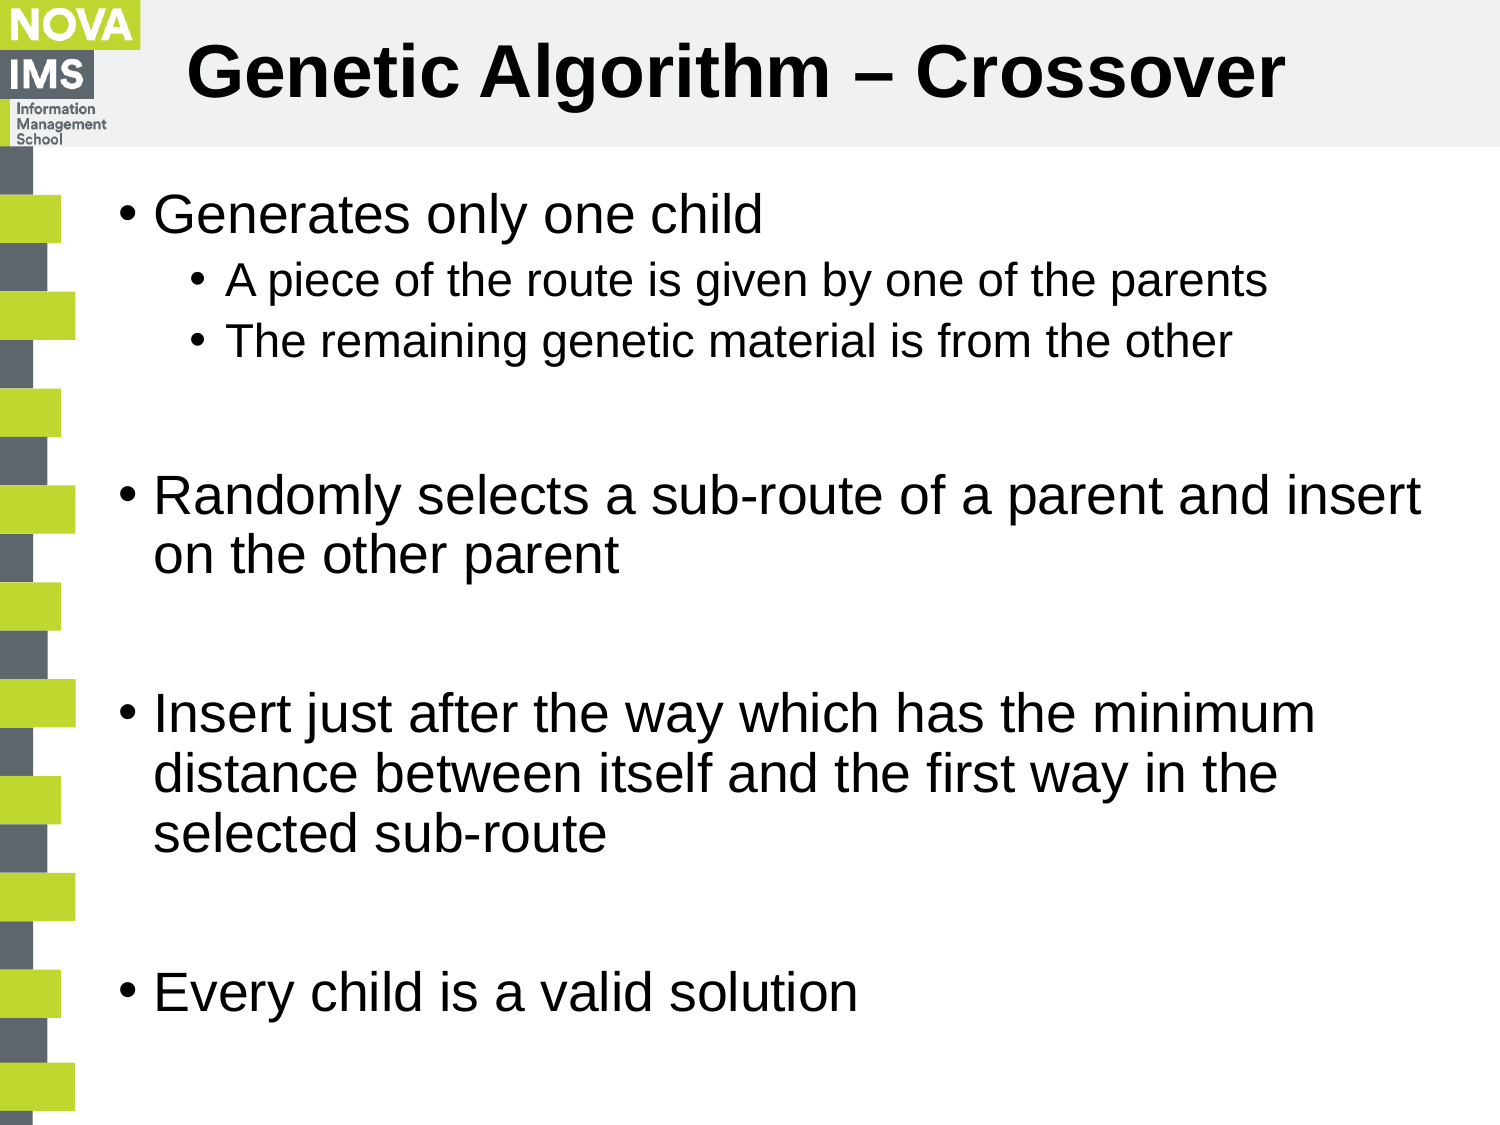

# Genetic Algorithm – Crossover
Generates only one child
A piece of the route is given by one of the parents
The remaining genetic material is from the other

Randomly selects a sub-route of a parent and insert on the other parent

Insert just after the way which has the minimum distance between itself and the first way in the selected sub-route

Every child is a valid solution